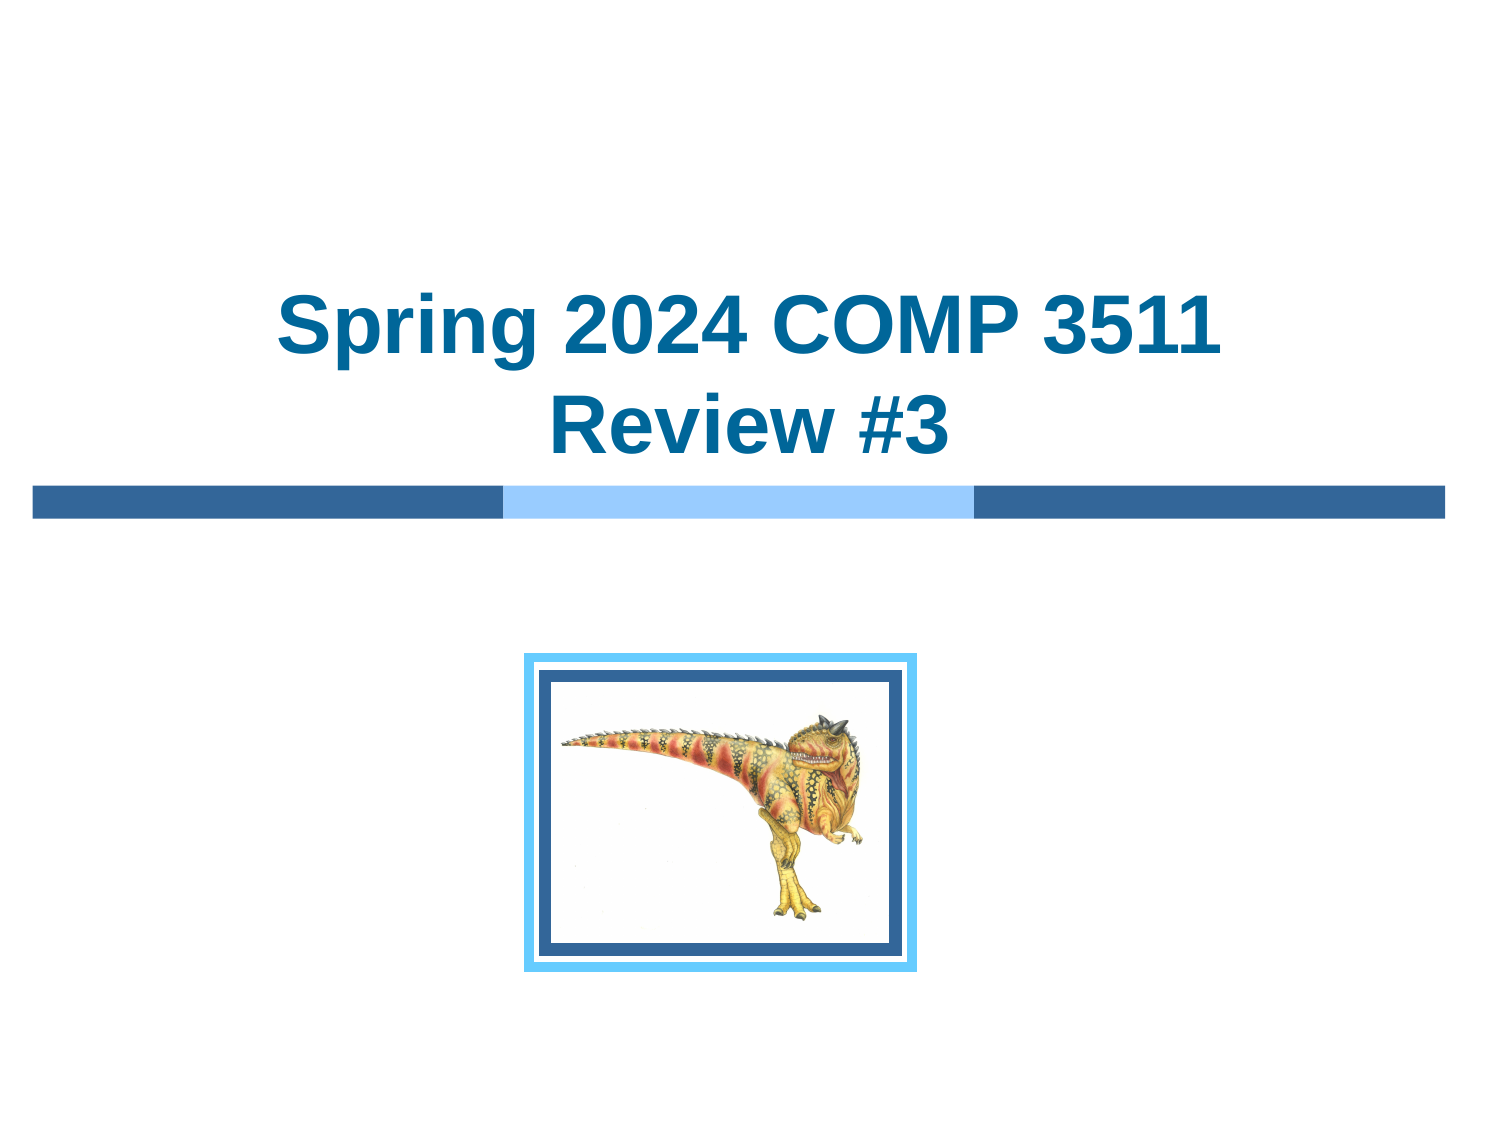

# Spring 2024 COMP 3511 Review #3